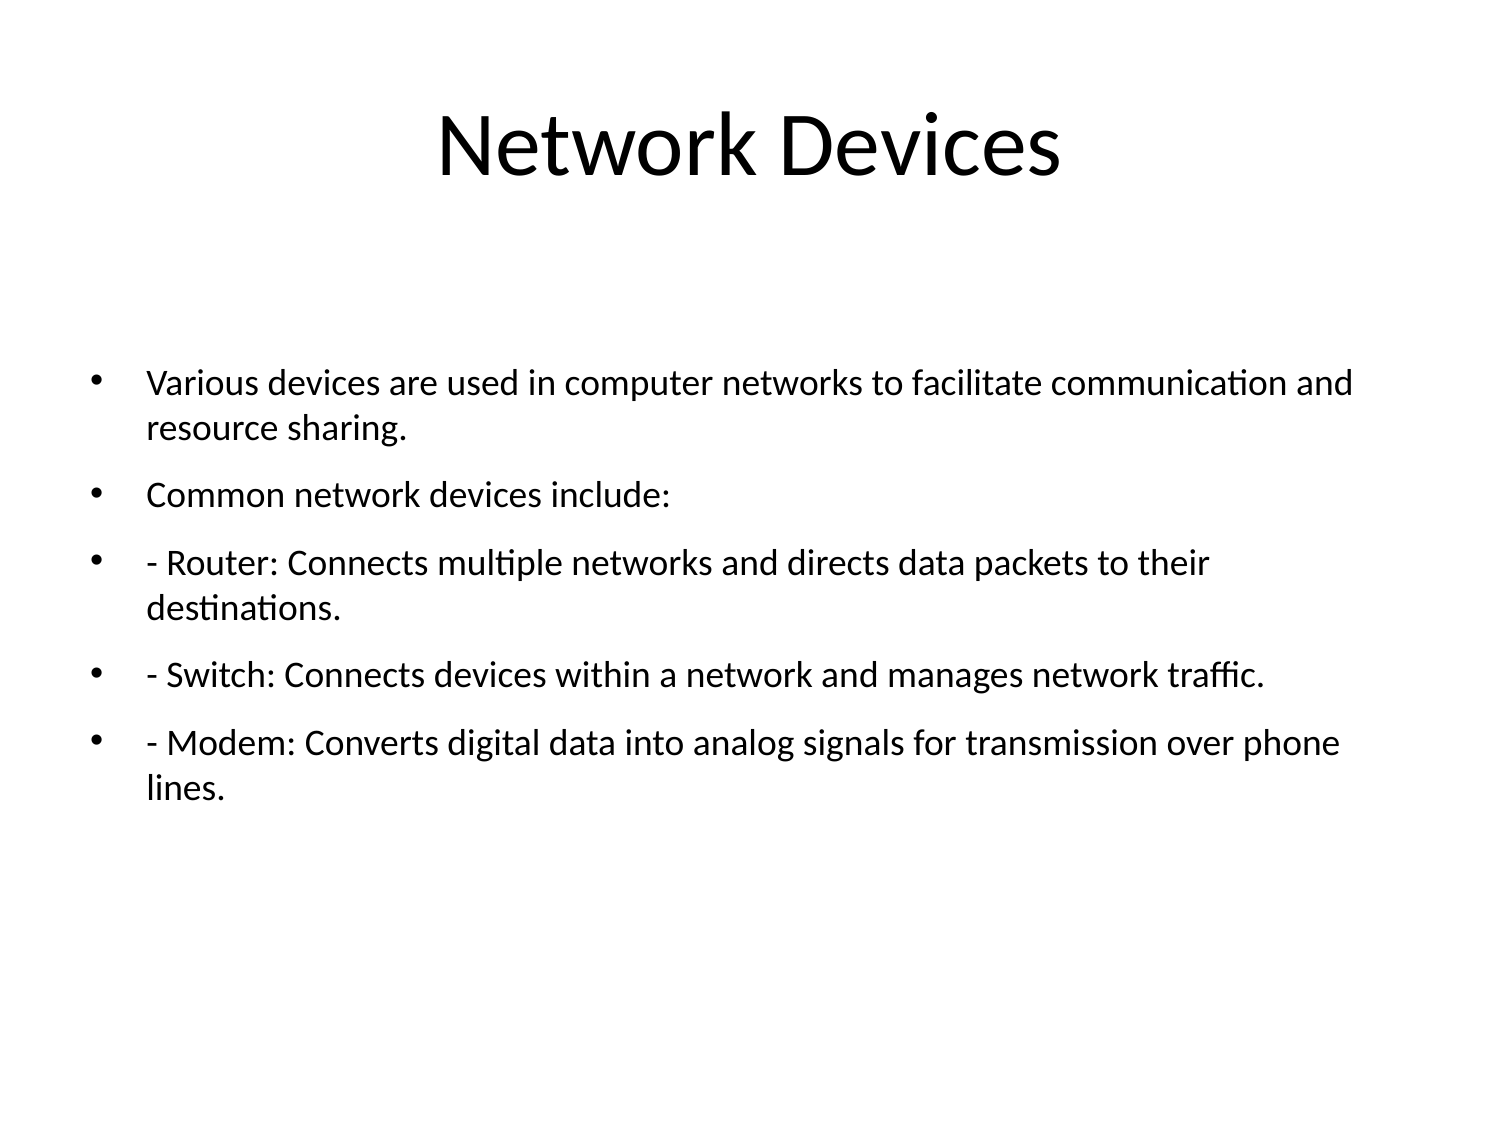

# Network Devices

Various devices are used in computer networks to facilitate communication and resource sharing.
Common network devices include:
- Router: Connects multiple networks and directs data packets to their destinations.
- Switch: Connects devices within a network and manages network traffic.
- Modem: Converts digital data into analog signals for transmission over phone lines.